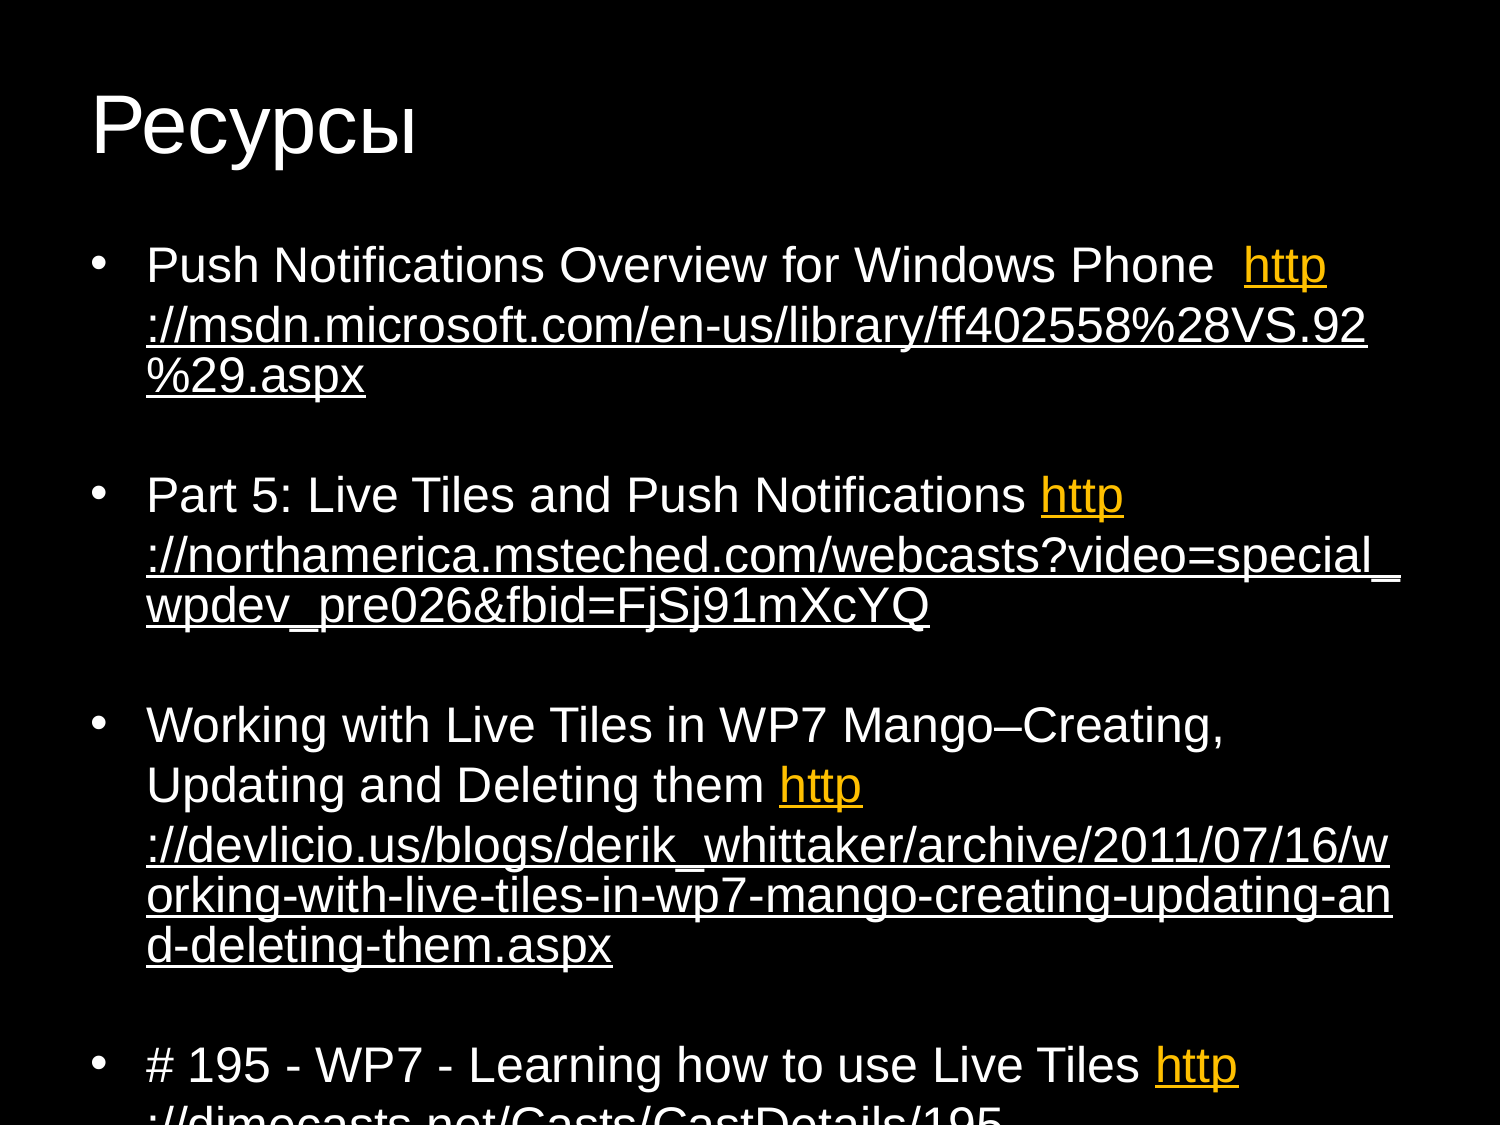

# Ресурсы
Push Notifications Overview for Windows Phone  http://msdn.microsoft.com/en-us/library/ff402558%28VS.92%29.aspx
Part 5: Live Tiles and Push Notifications http://northamerica.msteched.com/webcasts?video=special_wpdev_pre026&fbid=FjSj91mXcYQ
Working with Live Tiles in WP7 Mango–Creating, Updating and Deleting them http://devlicio.us/blogs/derik_whittaker/archive/2011/07/16/working-with-live-tiles-in-wp7-mango-creating-updating-and-deleting-them.aspx
# 195 - WP7 - Learning how to use Live Tiles http://dimecasts.net/Casts/CastDetails/195